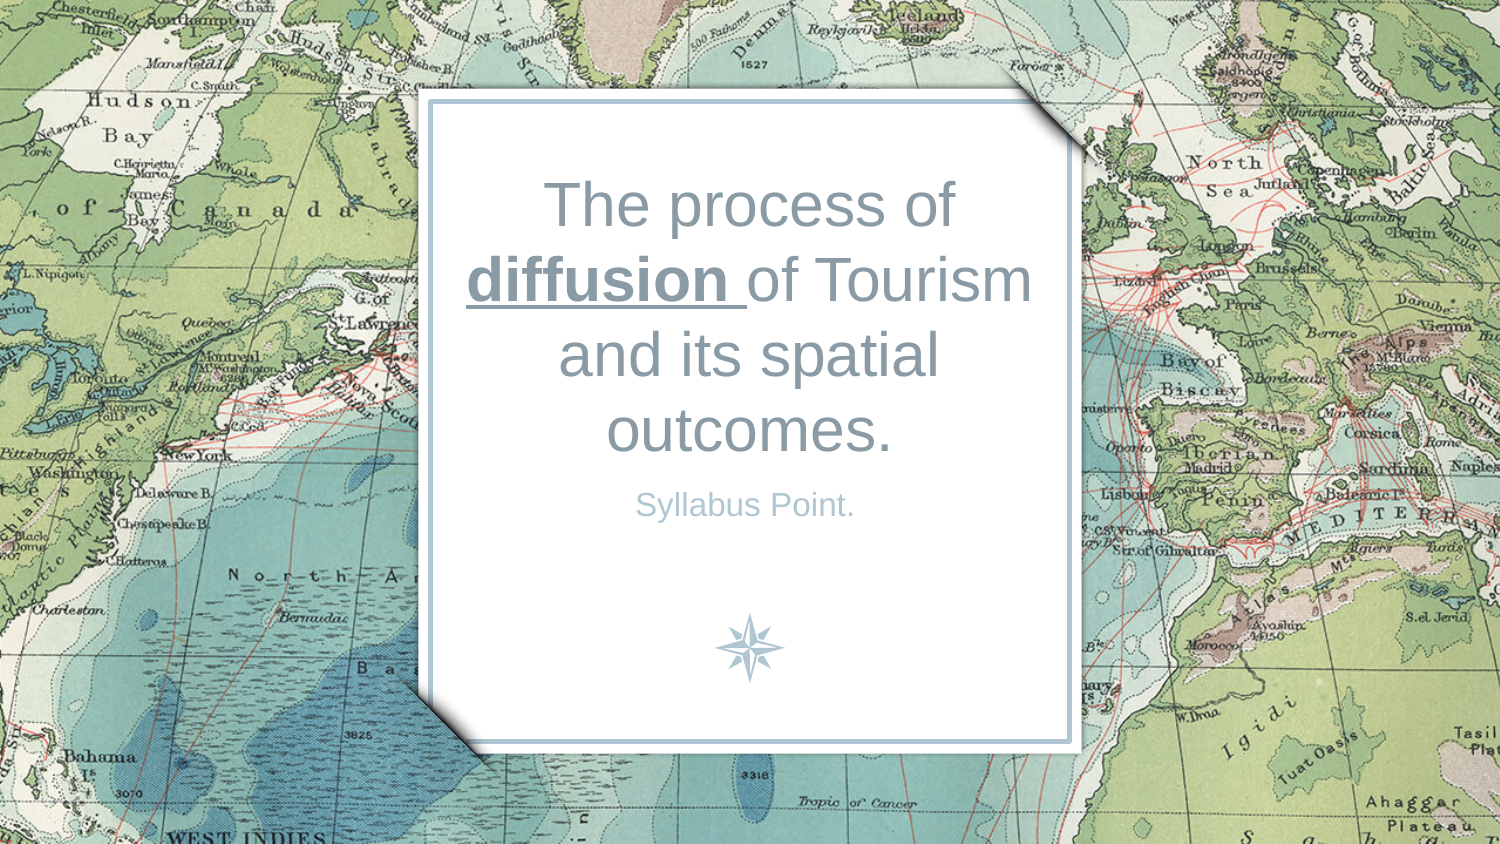

# The process of diffusion of Tourism and its spatial outcomes.
Syllabus Point.